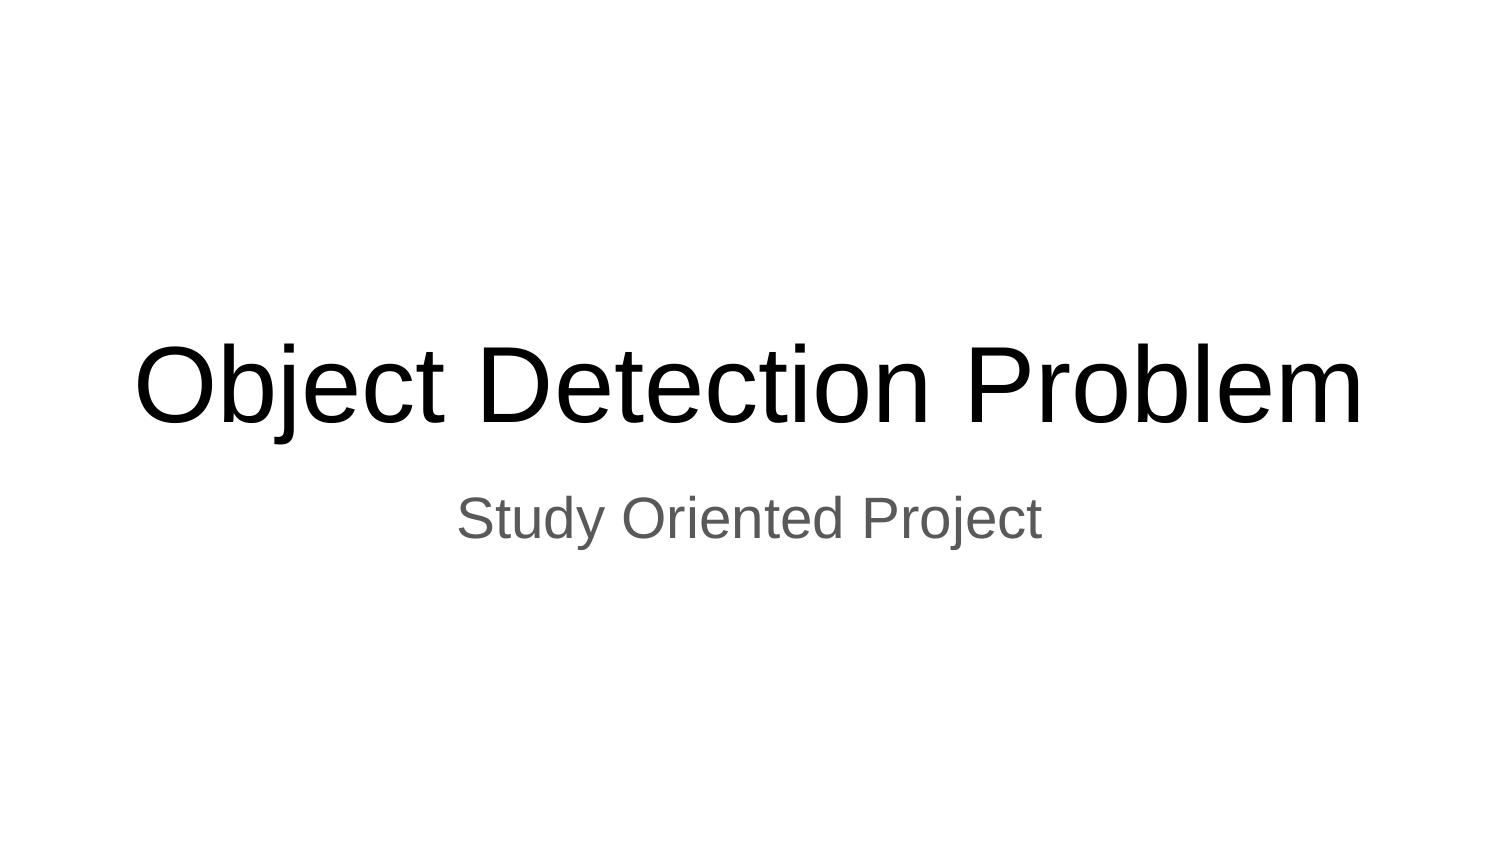

# Object Detection Problem
Study Oriented Project